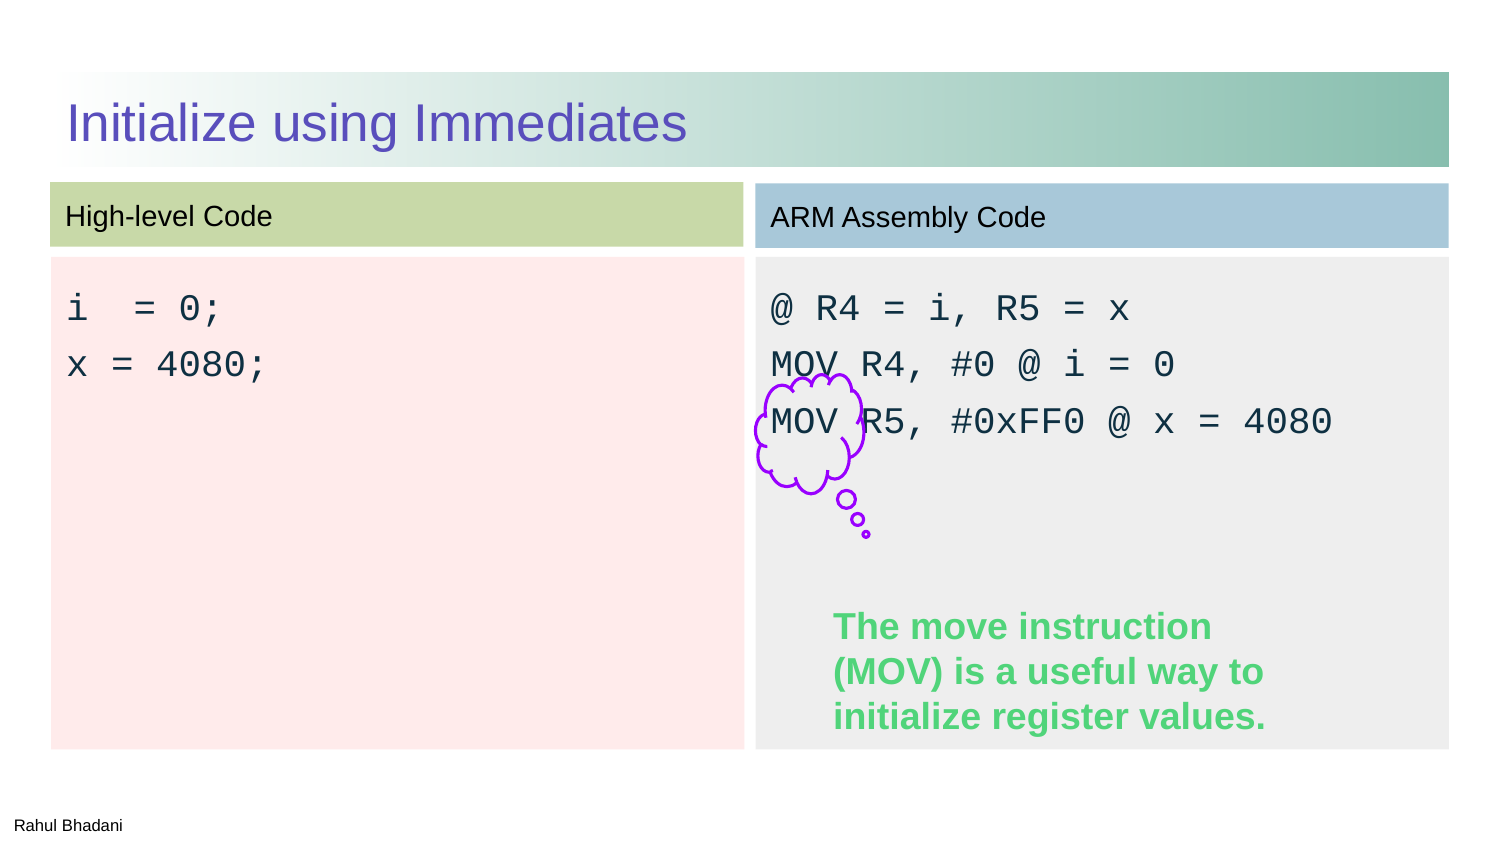

# Initialize using Immediates
i  = 0;
x = 4080;
@ R4 = i, R5 = x
MOV R4, #0 @ i = 0
MOV R5, #0xFF0 @ x = 4080

The move instruction (MOV) is a useful way to initialize register values.